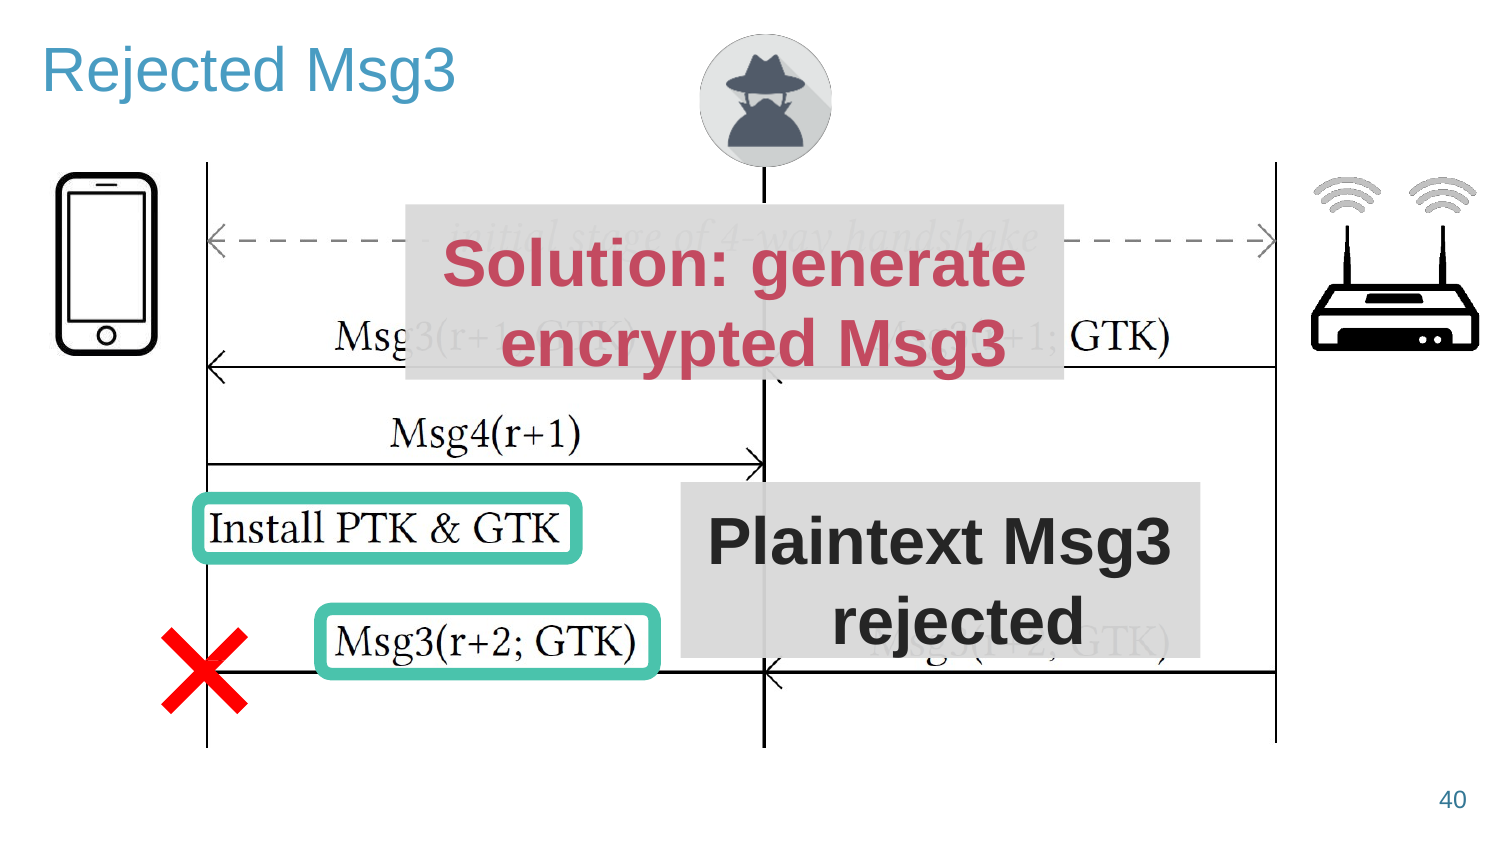

Rejected Msg3

Solution: generate  encrypted Msg3
Plaintext Msg3  rejected

40